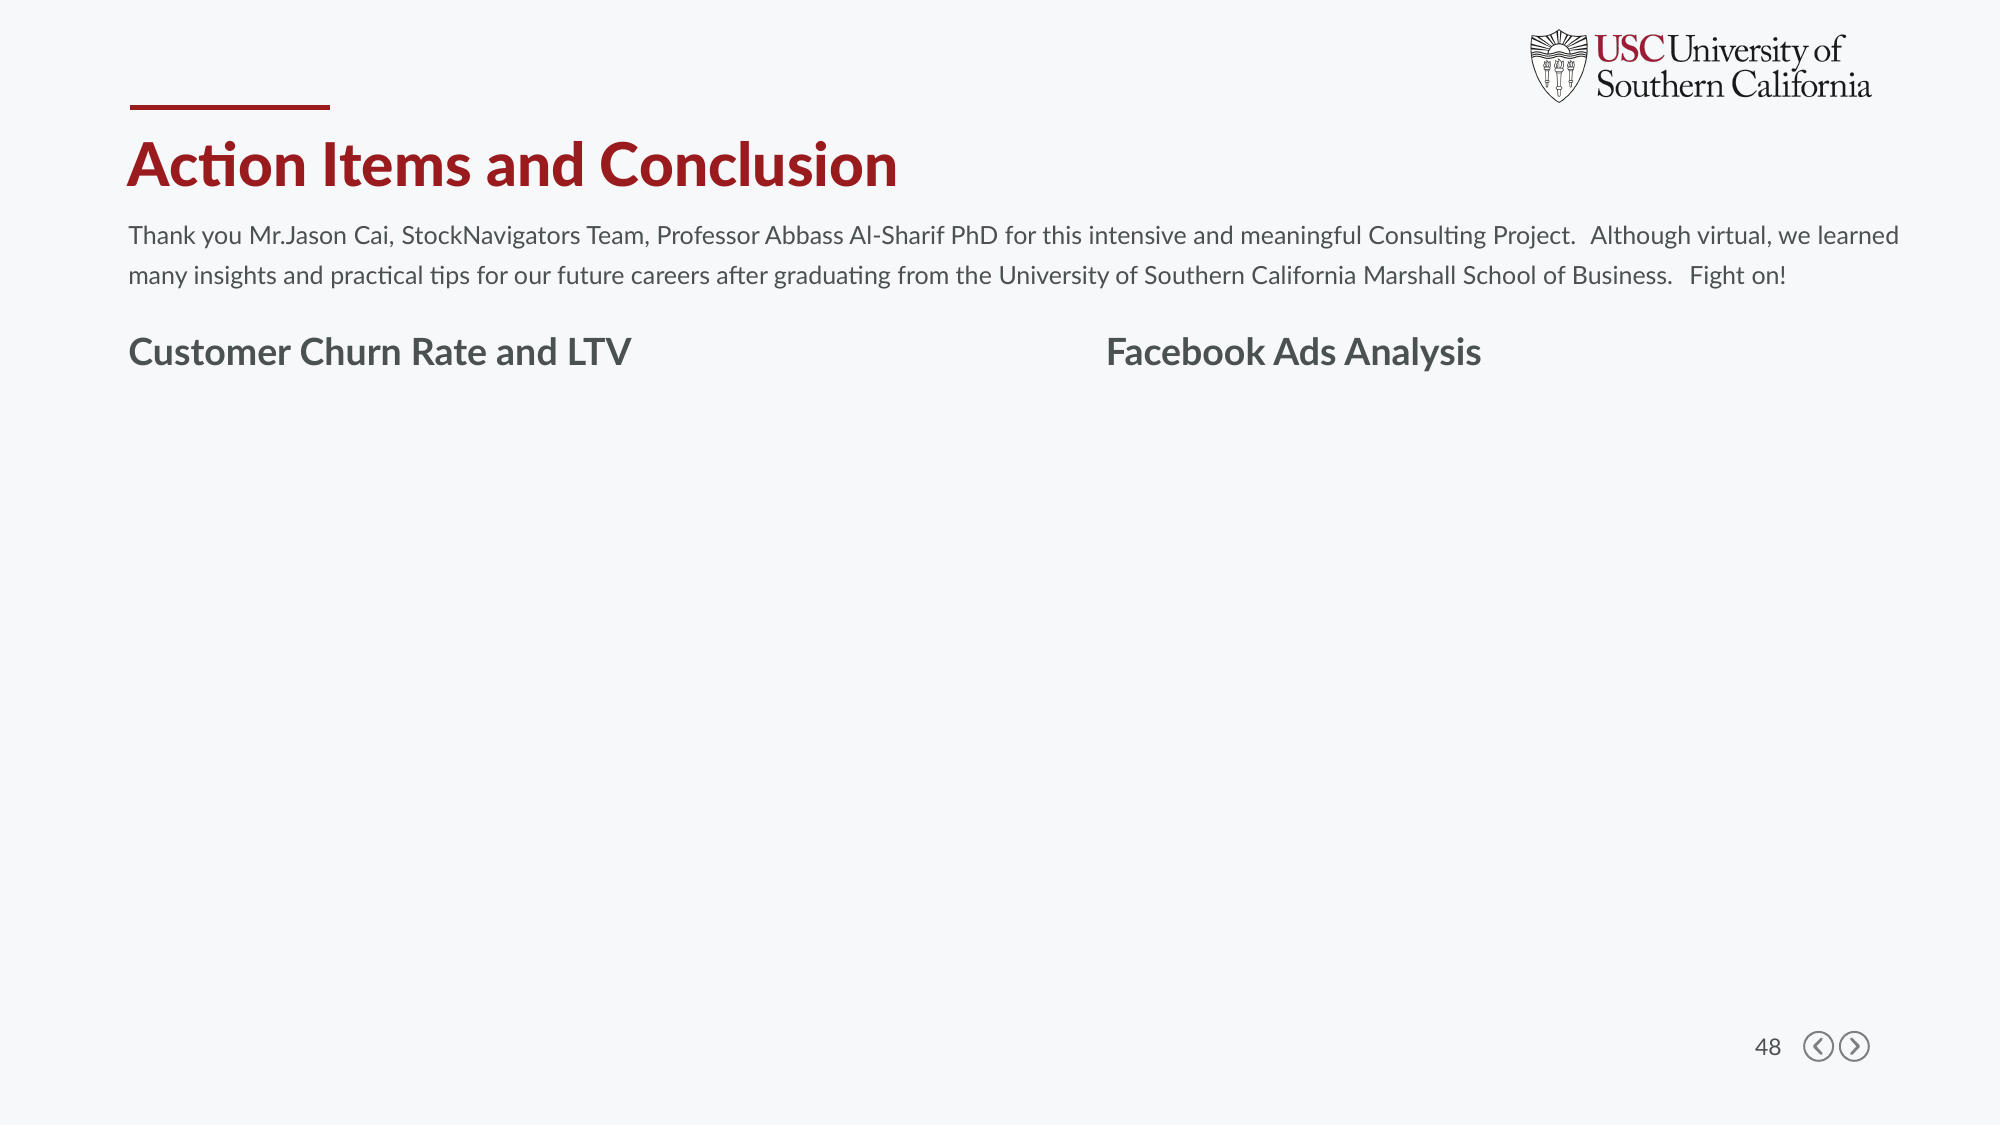

Action Items and Conclusion
Thank you Mr.Jason Cai, StockNavigators Team, Professor Abbass Al-Sharif PhD for this intensive and meaningful Consulting Project.  Although virtual, we learned many insights and practical tips for our future careers after graduating from the University of Southern California Marshall School of Business.  Fight on!
Customer Churn Rate and LTV

Facebook Ads Analysis